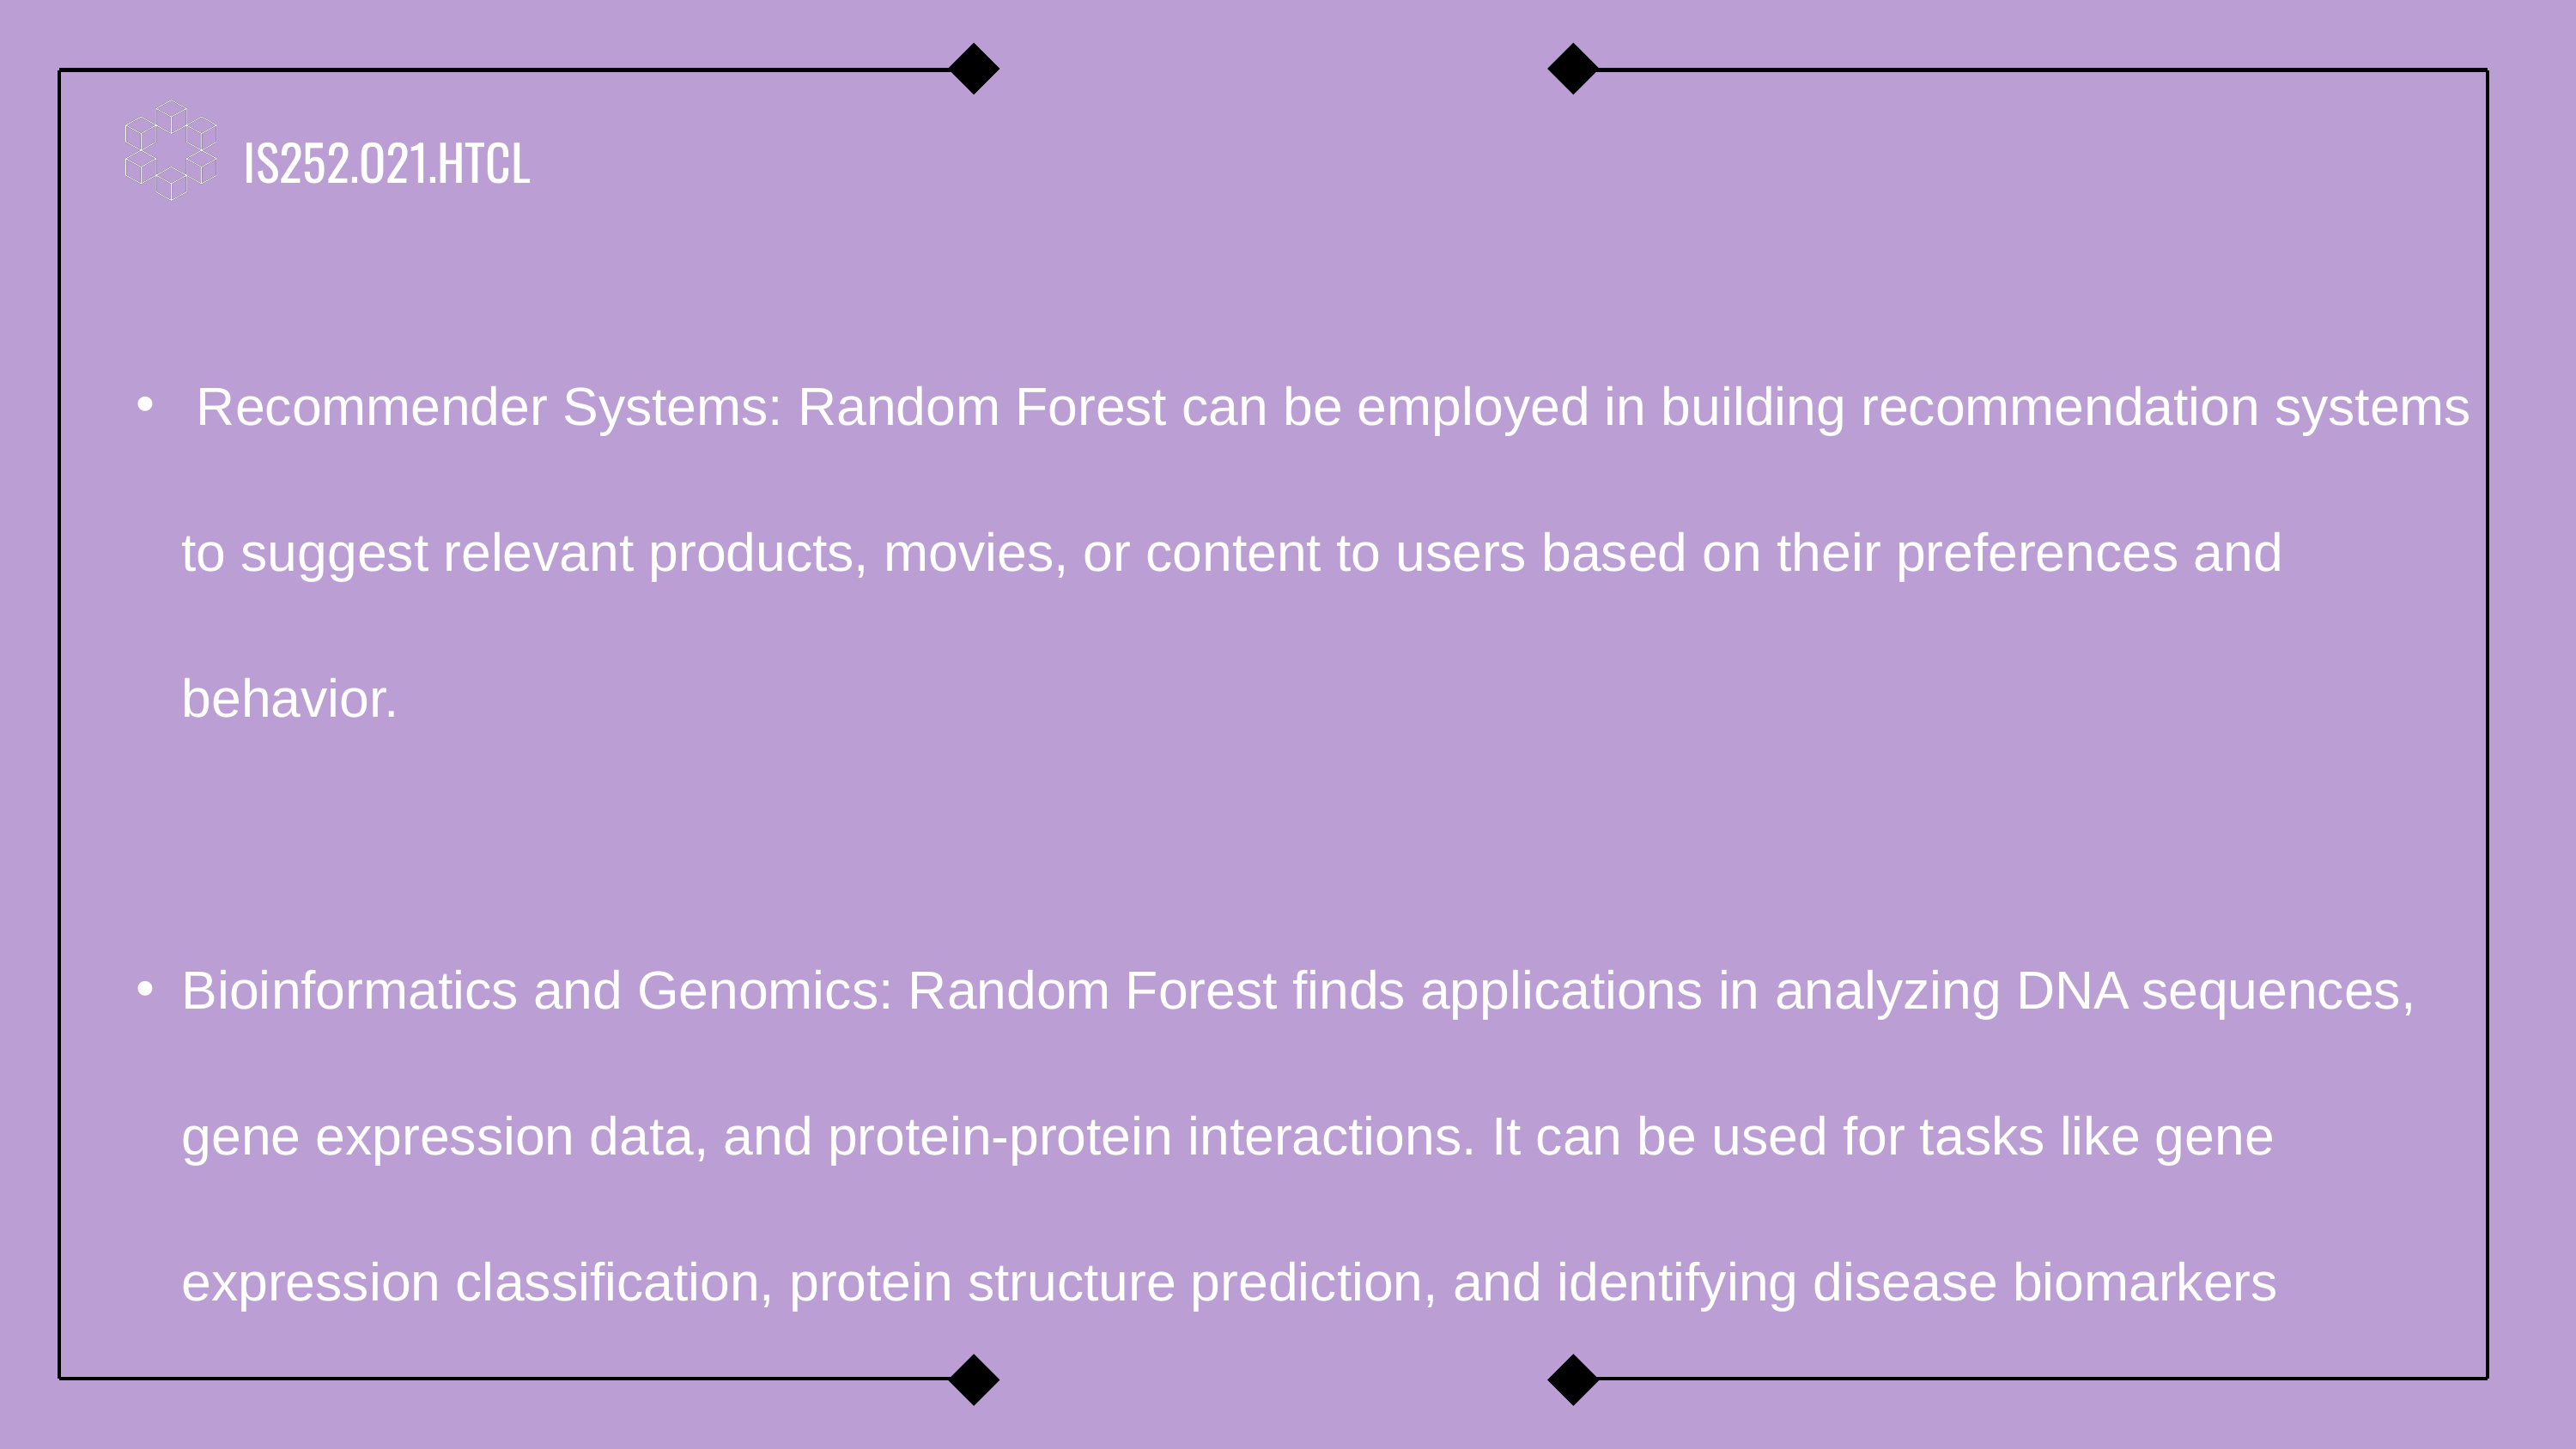

IS252.O21.HTCL
 Recommender Systems: Random Forest can be employed in building recommendation systems to suggest relevant products, movies, or content to users based on their preferences and behavior.

Bioinformatics and Genomics: Random Forest finds applications in analyzing DNA sequences, gene expression data, and protein-protein interactions. It can be used for tasks like gene expression classification, protein structure prediction, and identifying disease biomarkers